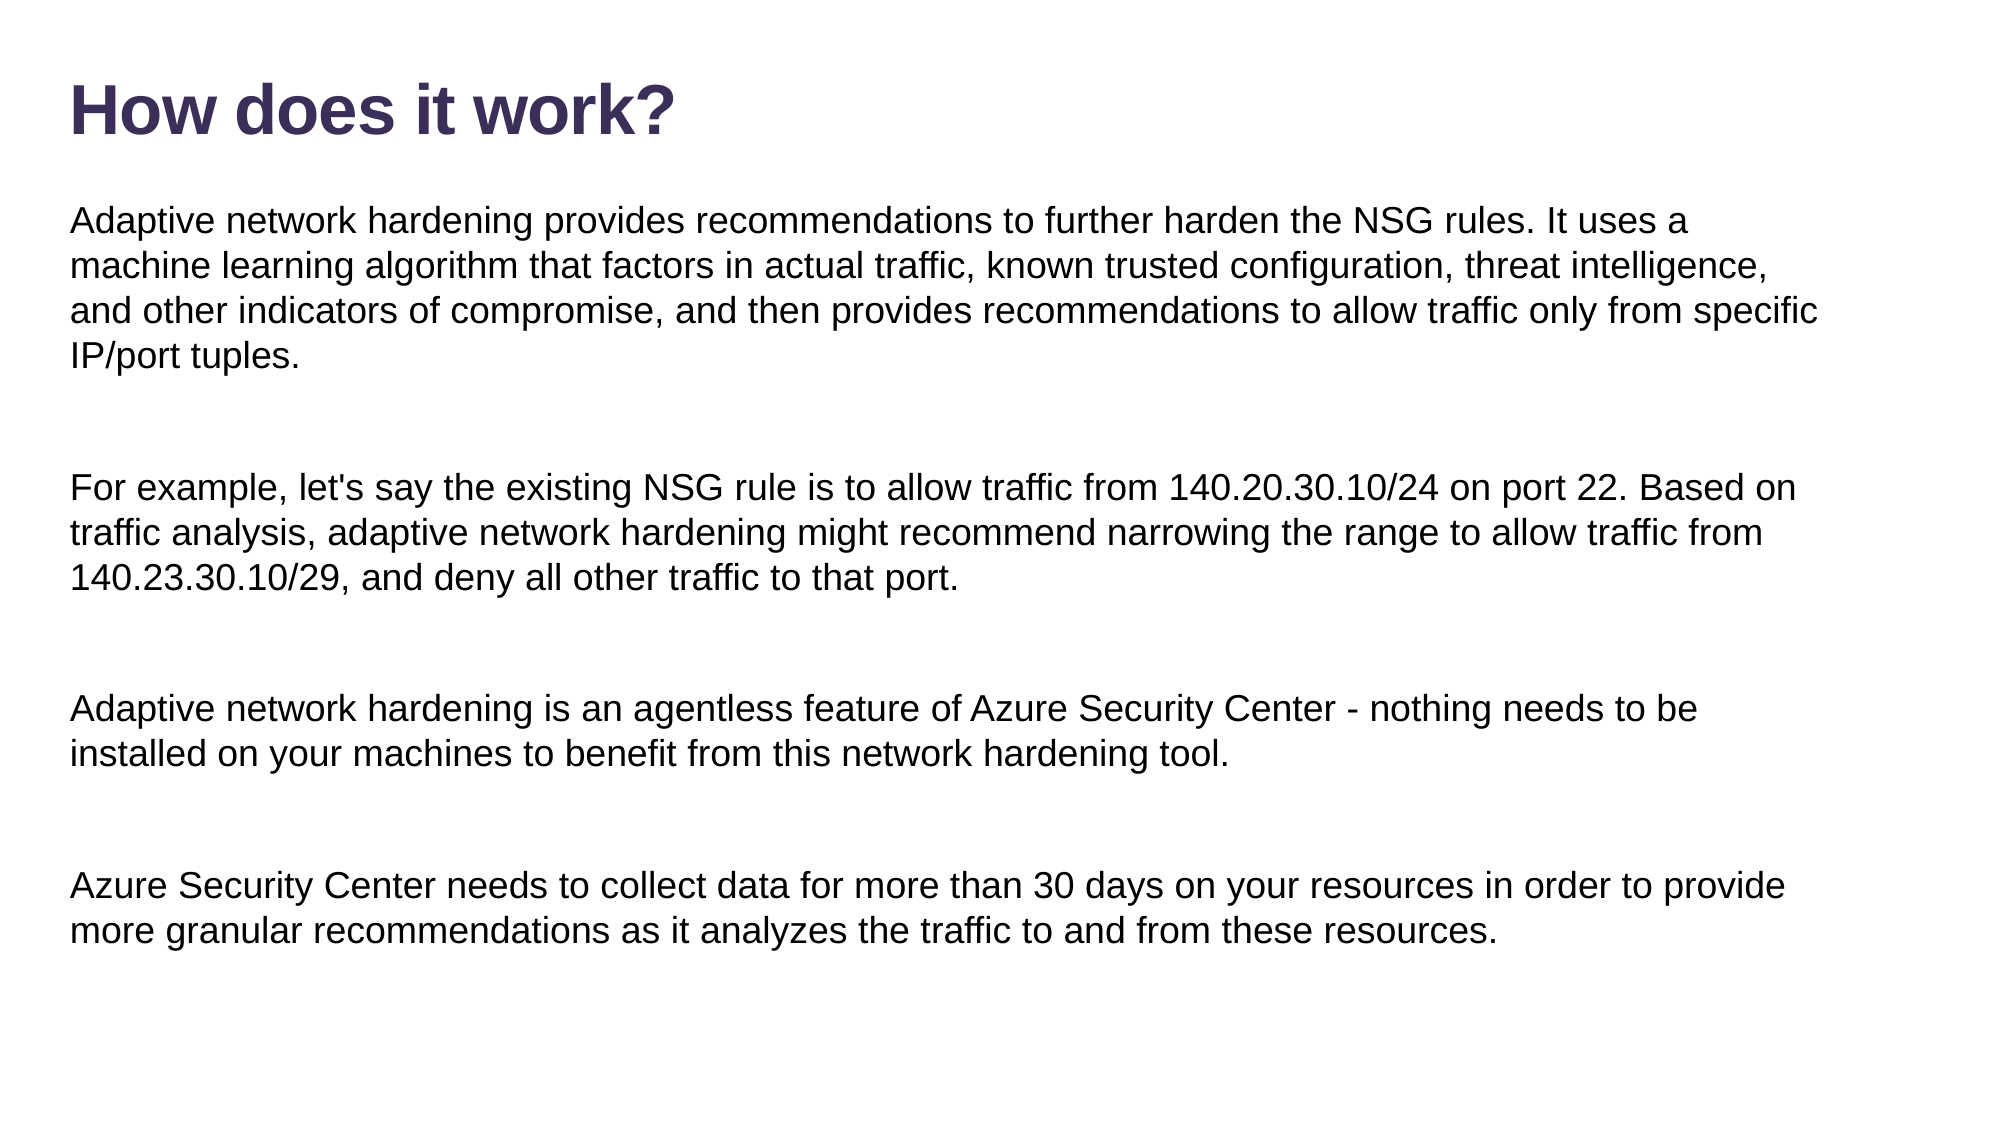

# How does it work?
Adaptive network hardening provides recommendations to further harden the NSG rules. It uses a machine learning algorithm that factors in actual traffic, known trusted configuration, threat intelligence, and other indicators of compromise, and then provides recommendations to allow traffic only from specific IP/port tuples.

For example, let's say the existing NSG rule is to allow traffic from 140.20.30.10/24 on port 22. Based on traffic analysis, adaptive network hardening might recommend narrowing the range to allow traffic from 140.23.30.10/29, and deny all other traffic to that port.

Adaptive network hardening is an agentless feature of Azure Security Center - nothing needs to be installed on your machines to benefit from this network hardening tool.

Azure Security Center needs to collect data for more than 30 days on your resources in order to provide more granular recommendations as it analyzes the traffic to and from these resources.